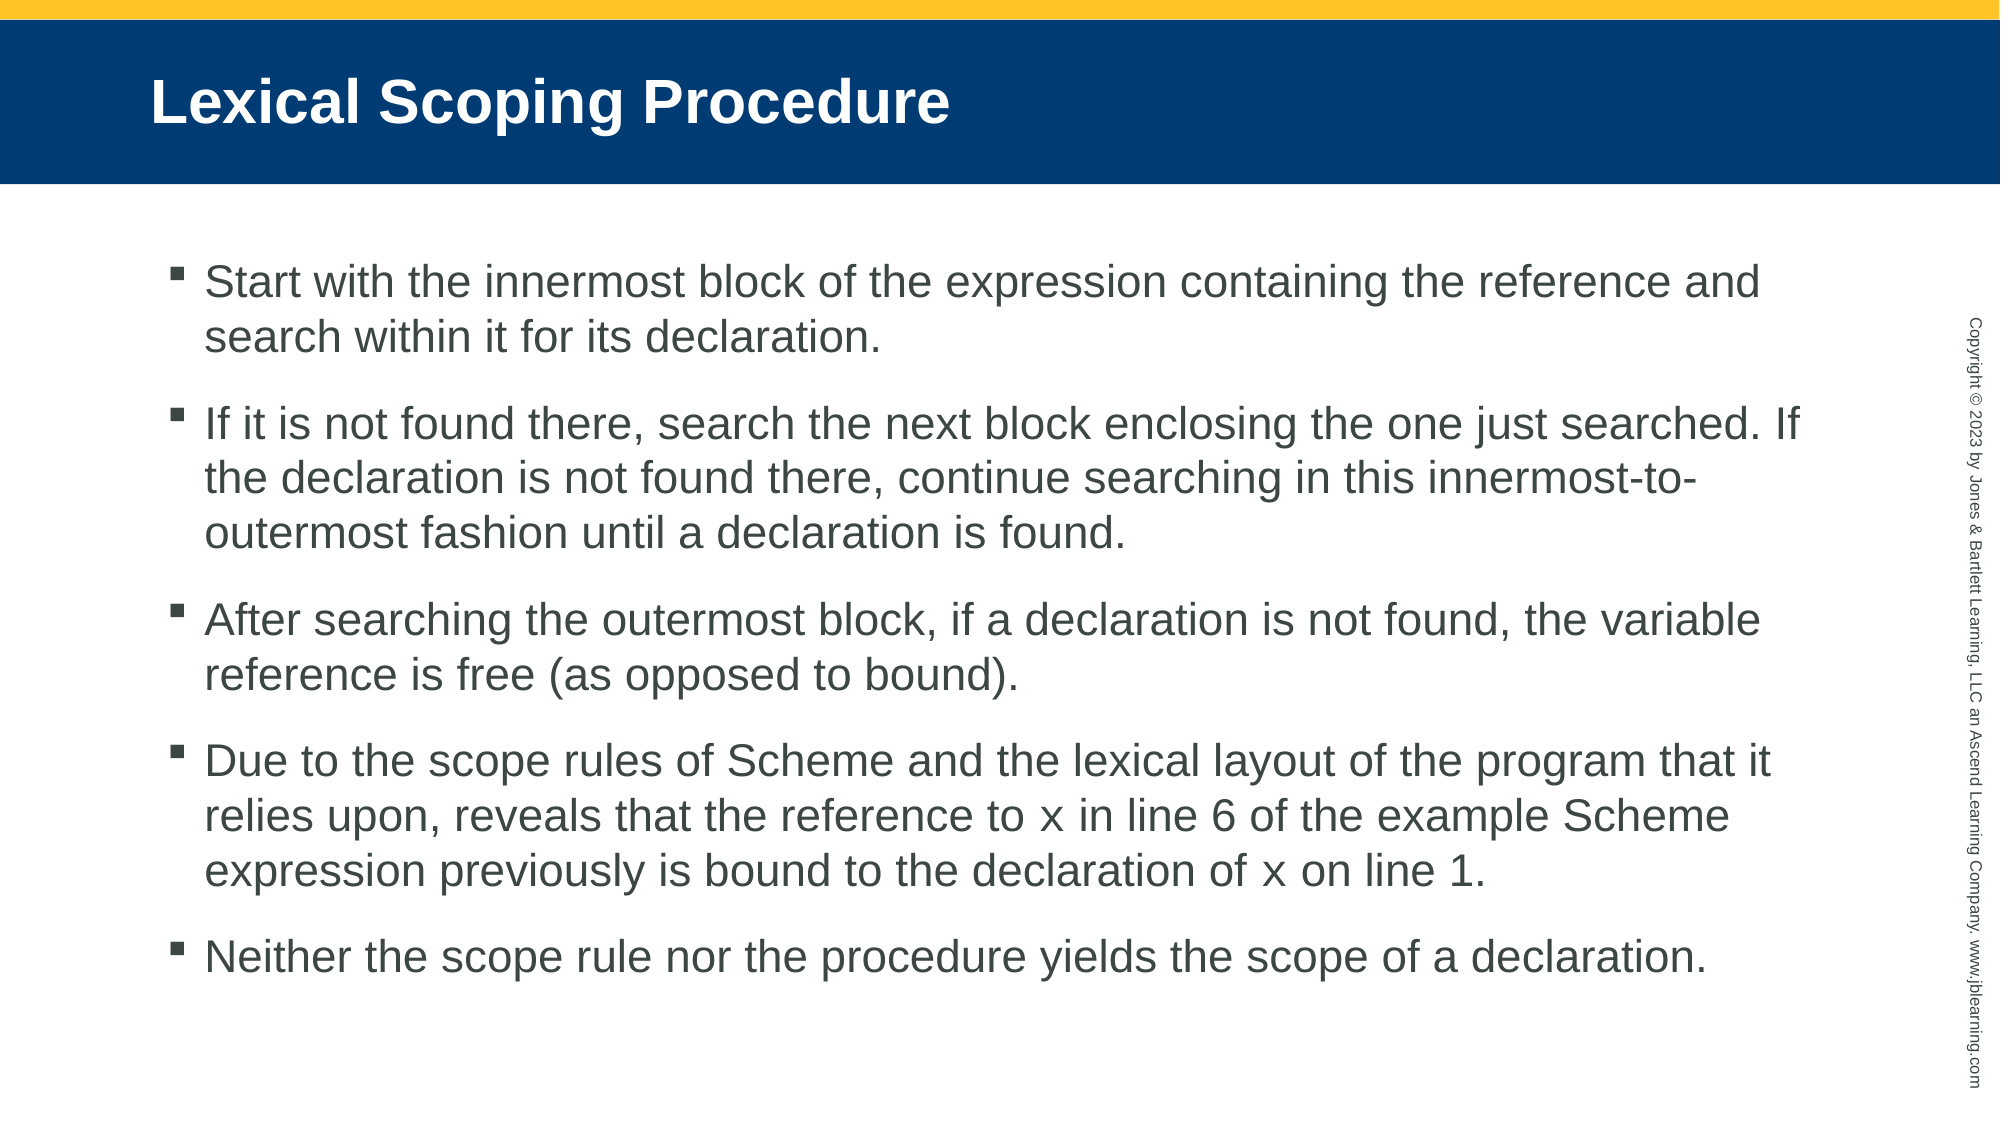

# Lexical Scoping Procedure
Start with the innermost block of the expression containing the reference and search within it for its declaration.
If it is not found there, search the next block enclosing the one just searched. If the declaration is not found there, continue searching in this innermost-to-outermost fashion until a declaration is found.
After searching the outermost block, if a declaration is not found, the variable reference is free (as opposed to bound).
Due to the scope rules of Scheme and the lexical layout of the program that it relies upon, reveals that the reference to x in line 6 of the example Scheme expression previously is bound to the declaration of x on line 1.
Neither the scope rule nor the procedure yields the scope of a declaration.